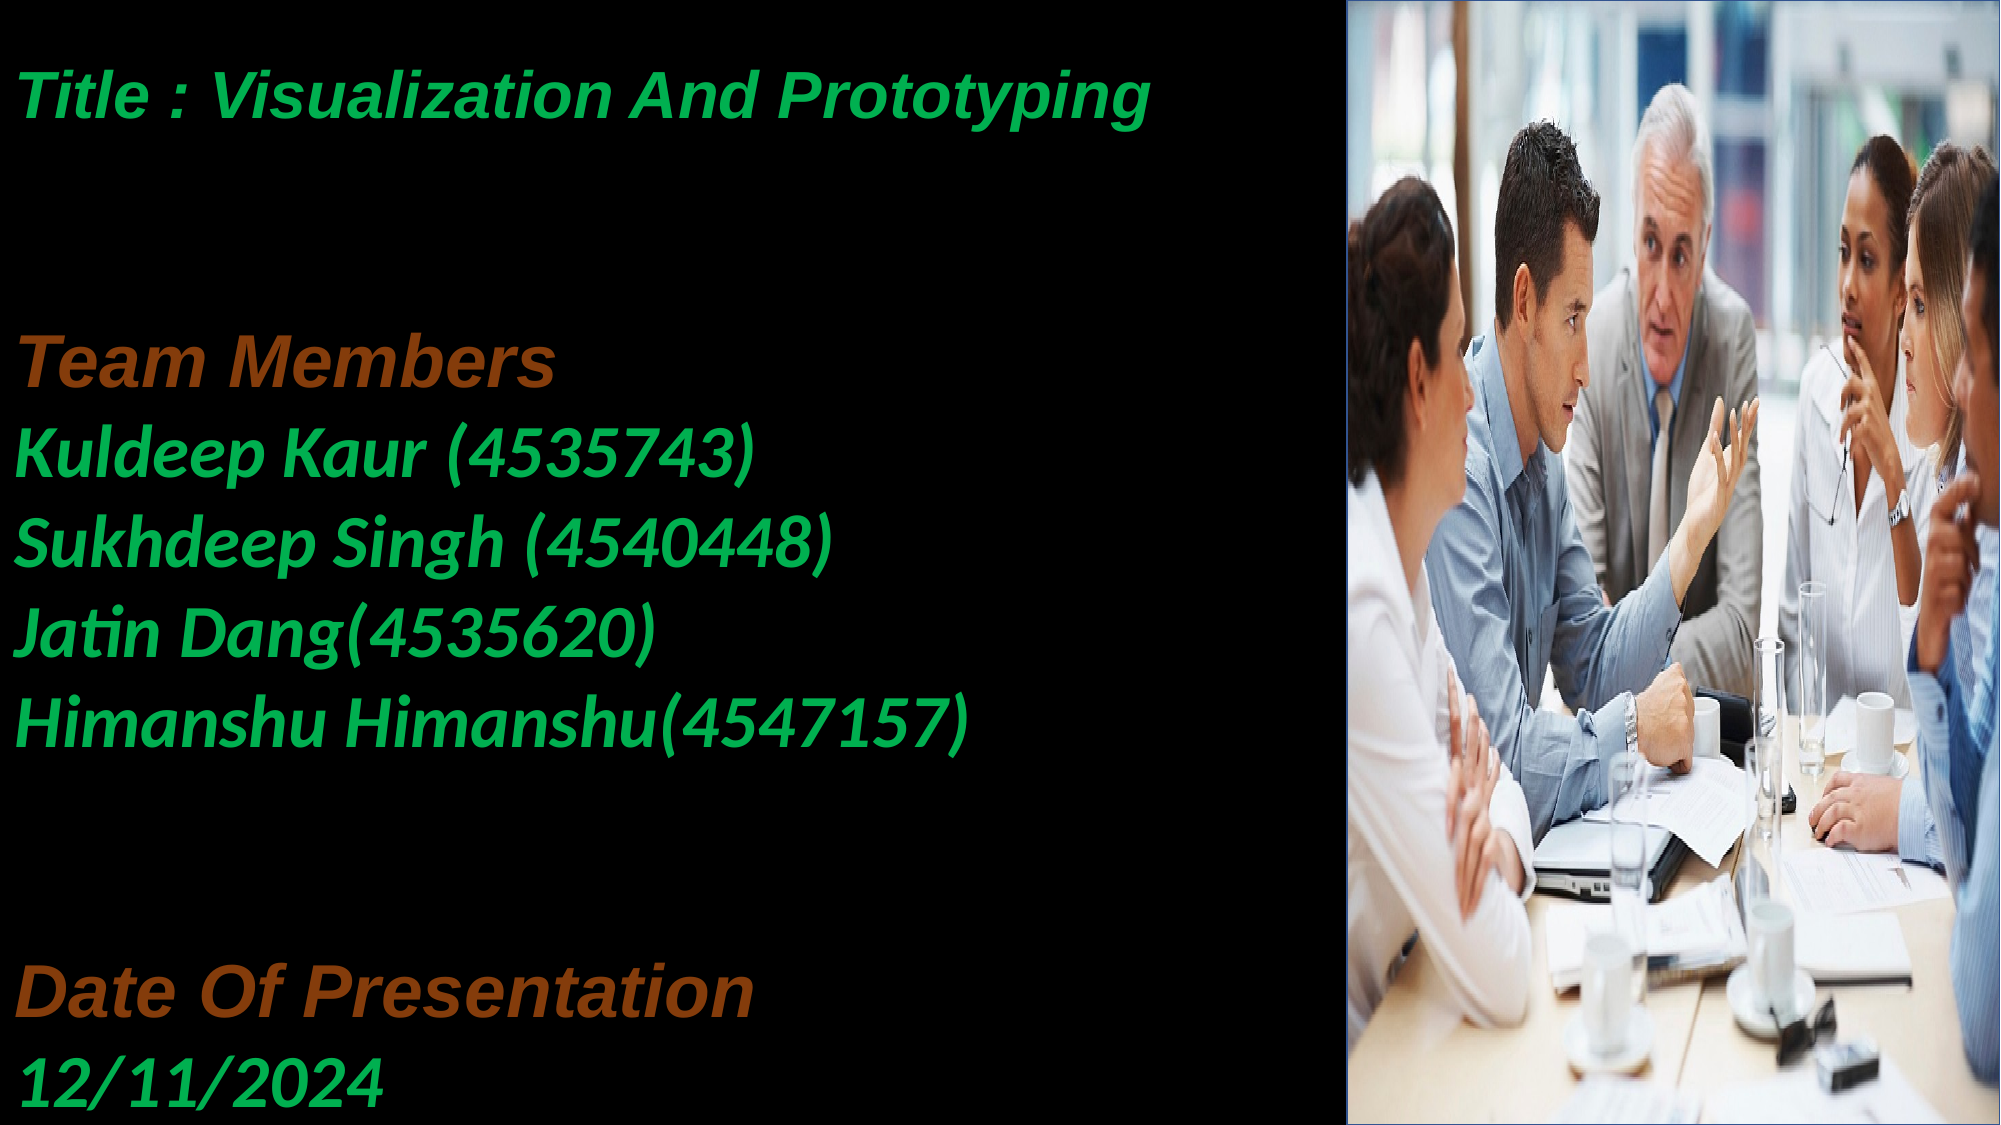

Title : Visualization And Prototyping

Team Members
Kuldeep Kaur (4535743)
Sukhdeep Singh (4540448)
Jatin Dang(4535620)
Himanshu Himanshu(4547157)

Date Of Presentation
12/11/2024